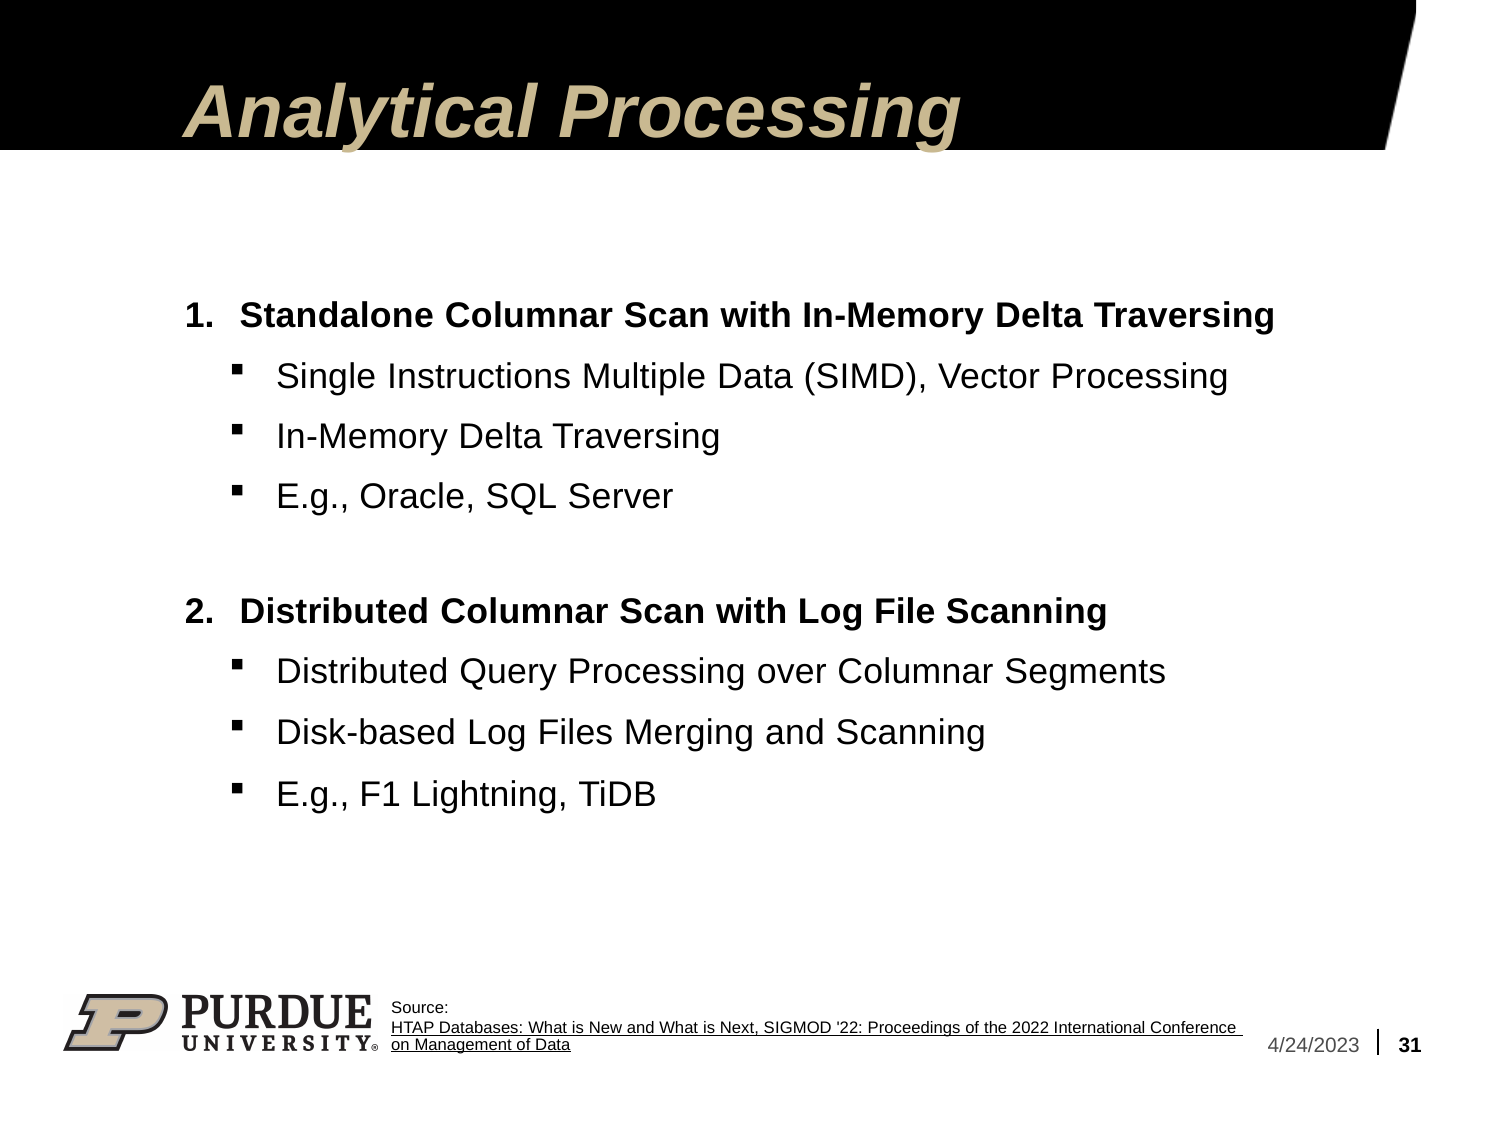

# Analytical Processing
Standalone Columnar Scan with In-Memory Delta Traversing
Single Instructions Multiple Data (SIMD), Vector Processing
In-Memory Delta Traversing
E.g., Oracle, SQL Server

Distributed Columnar Scan with Log File Scanning
Distributed Query Processing over Columnar Segments
Disk-based Log Files Merging and Scanning
E.g., F1 Lightning, TiDB
Source: HTAP Databases: What is New and What is Next, SIGMOD '22: Proceedings of the 2022 International Conference on Management of Data
31
4/24/2023